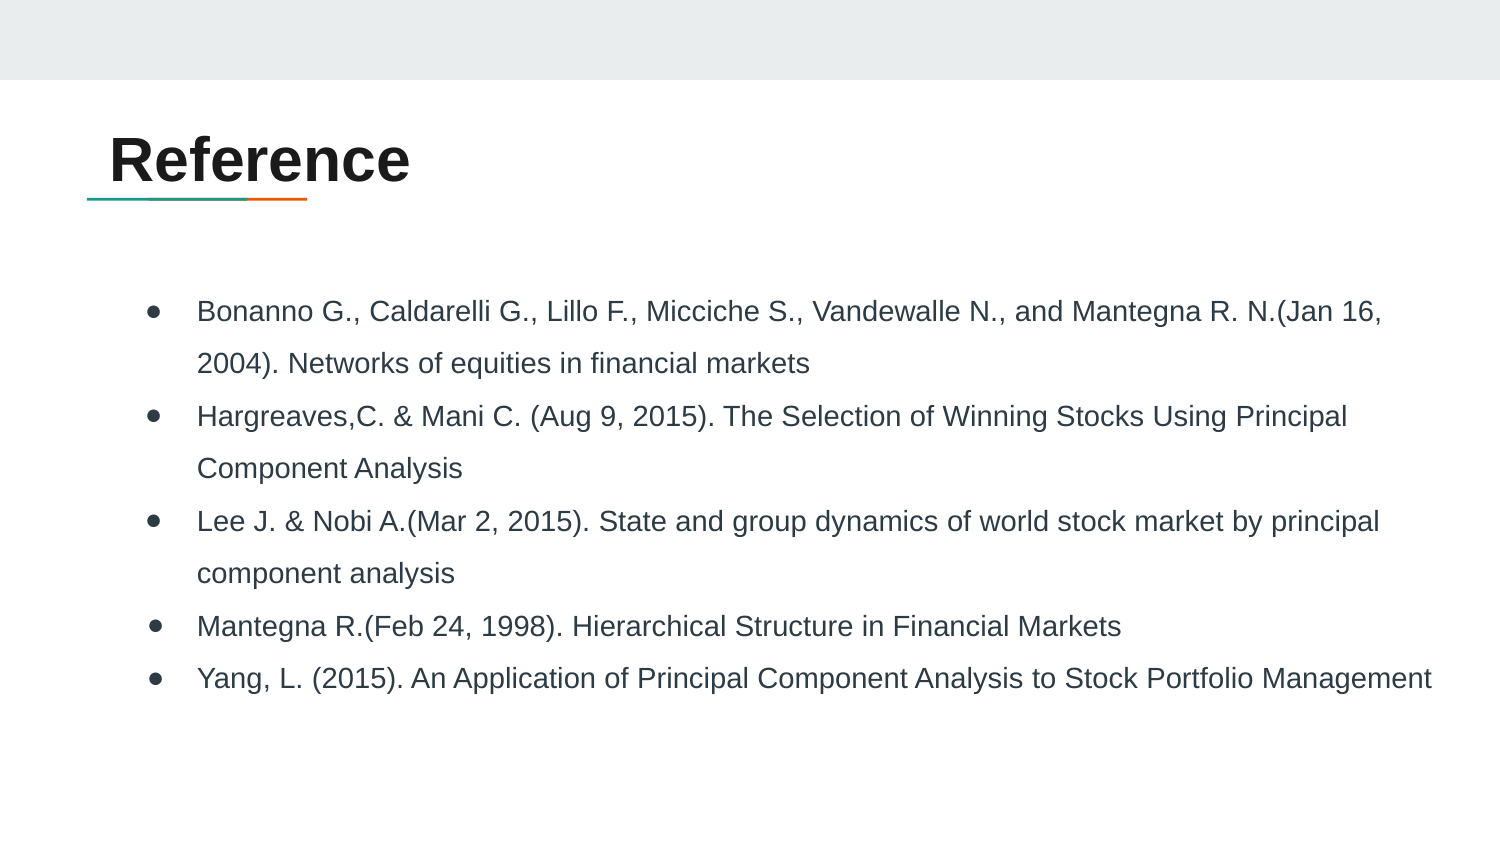

# Reference

Bonanno G., Caldarelli G., Lillo F., Micciche S., Vandewalle N., and Mantegna R. N.(Jan 16, 2004). Networks of equities in financial markets
Hargreaves,C. & Mani C. (Aug 9, 2015). The Selection of Winning Stocks Using Principal Component Analysis
Lee J. & Nobi A.(Mar 2, 2015). State and group dynamics of world stock market by principal component analysis
Mantegna R.(Feb 24, 1998). Hierarchical Structure in Financial Markets
Yang, L. (2015). An Application of Principal Component Analysis to Stock Portfolio Management